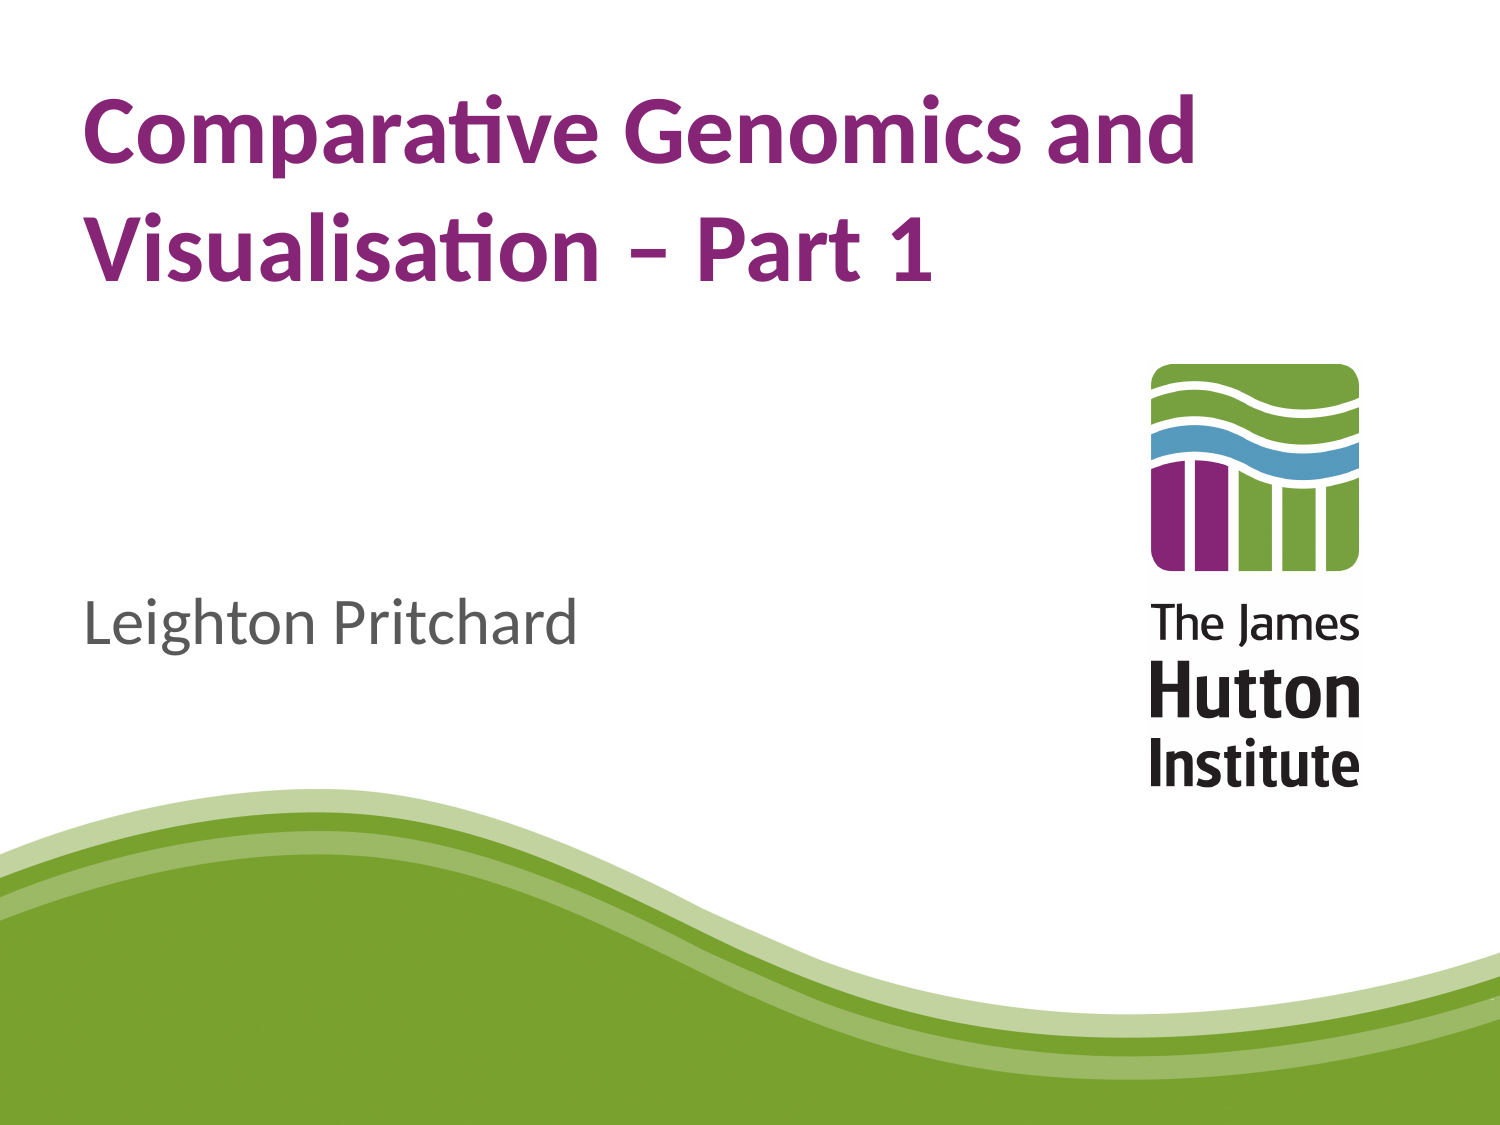

# Comparative Genomics and Visualisation – Part 1
Leighton Pritchard